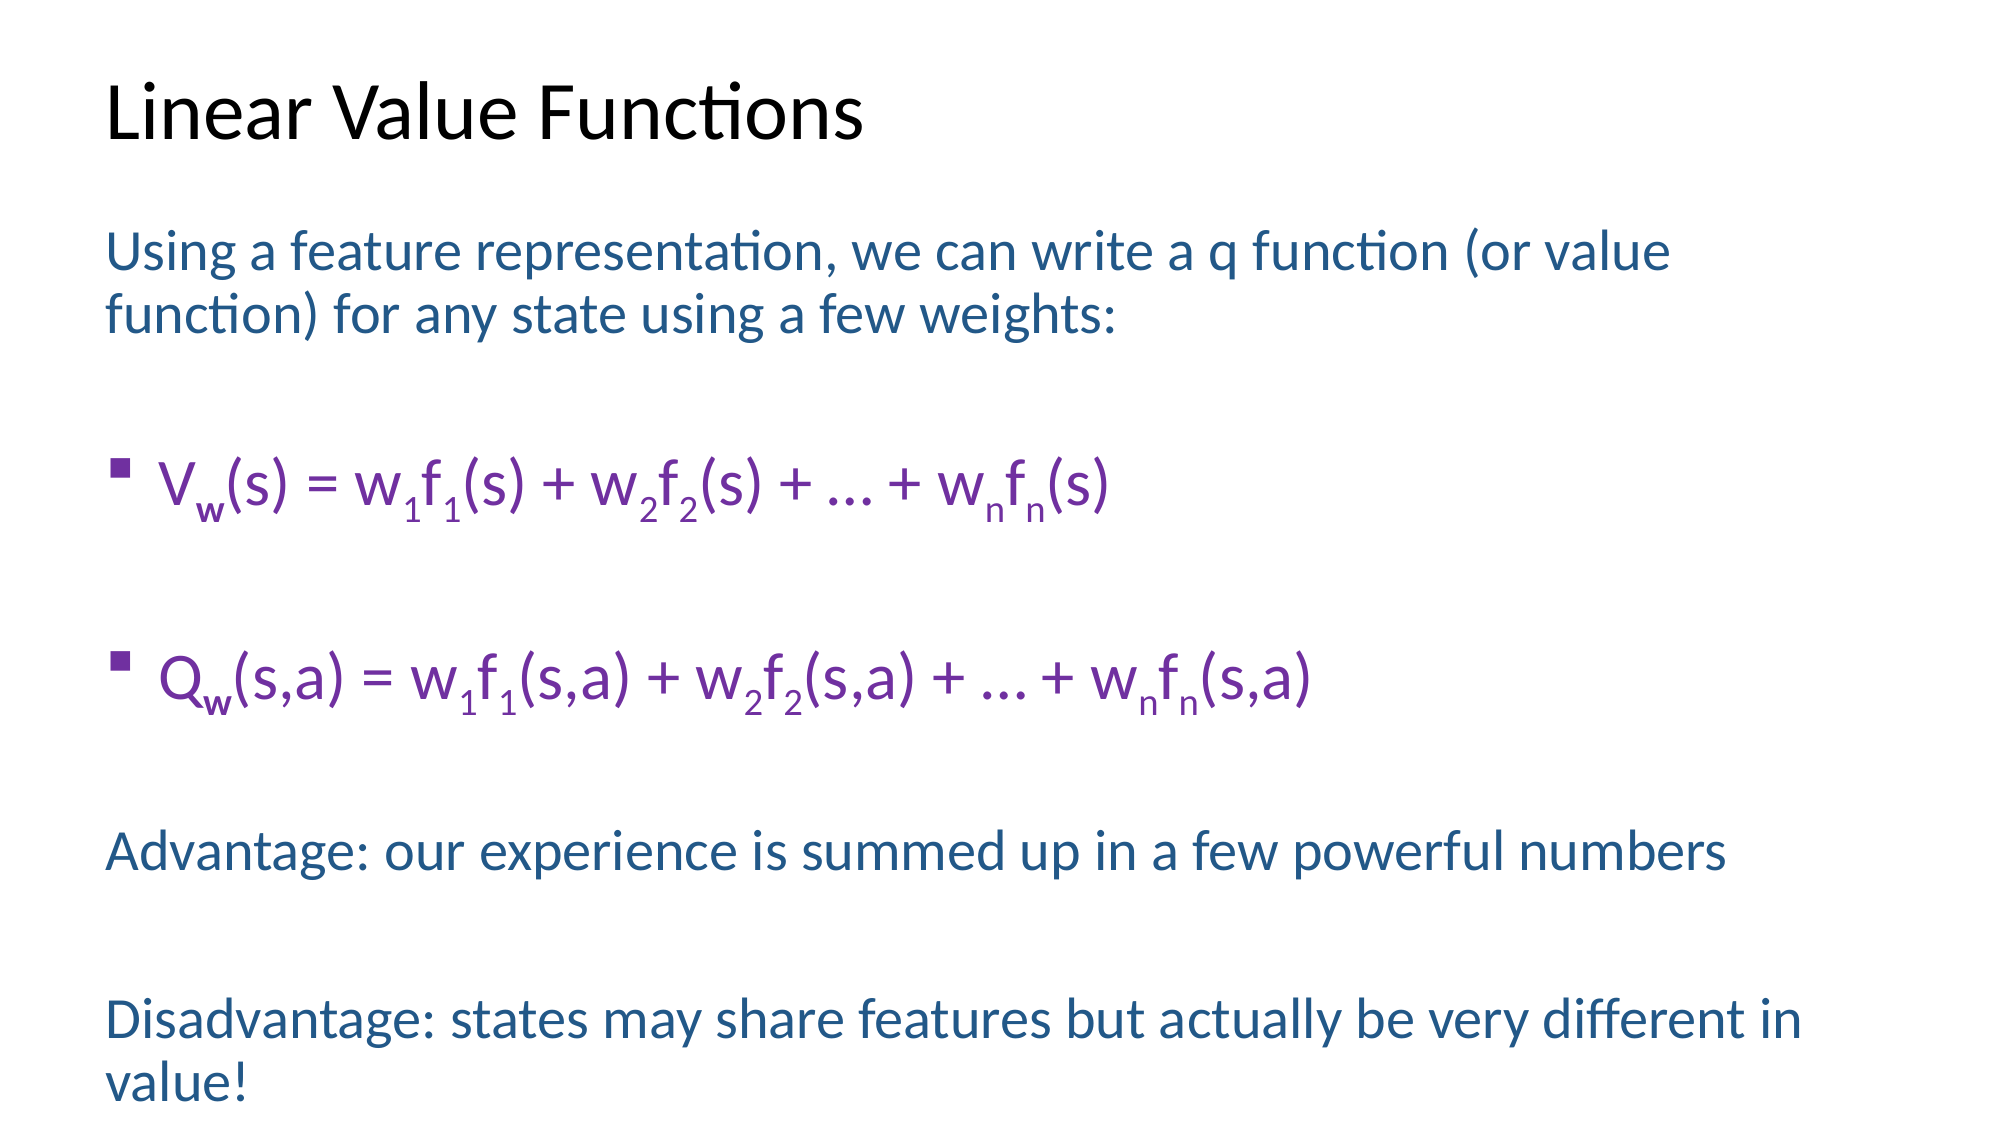

# Linear Value Functions
Using a feature representation, we can write a q function (or value function) for any state using a few weights:

 Vw(s) = w1f1(s) + w2f2(s) + … + wnfn(s)

 Qw(s,a) = w1f1(s,a) + w2f2(s,a) + … + wnfn(s,a)

Advantage: our experience is summed up in a few powerful numbers

Disadvantage: states may share features but actually be very different in value!